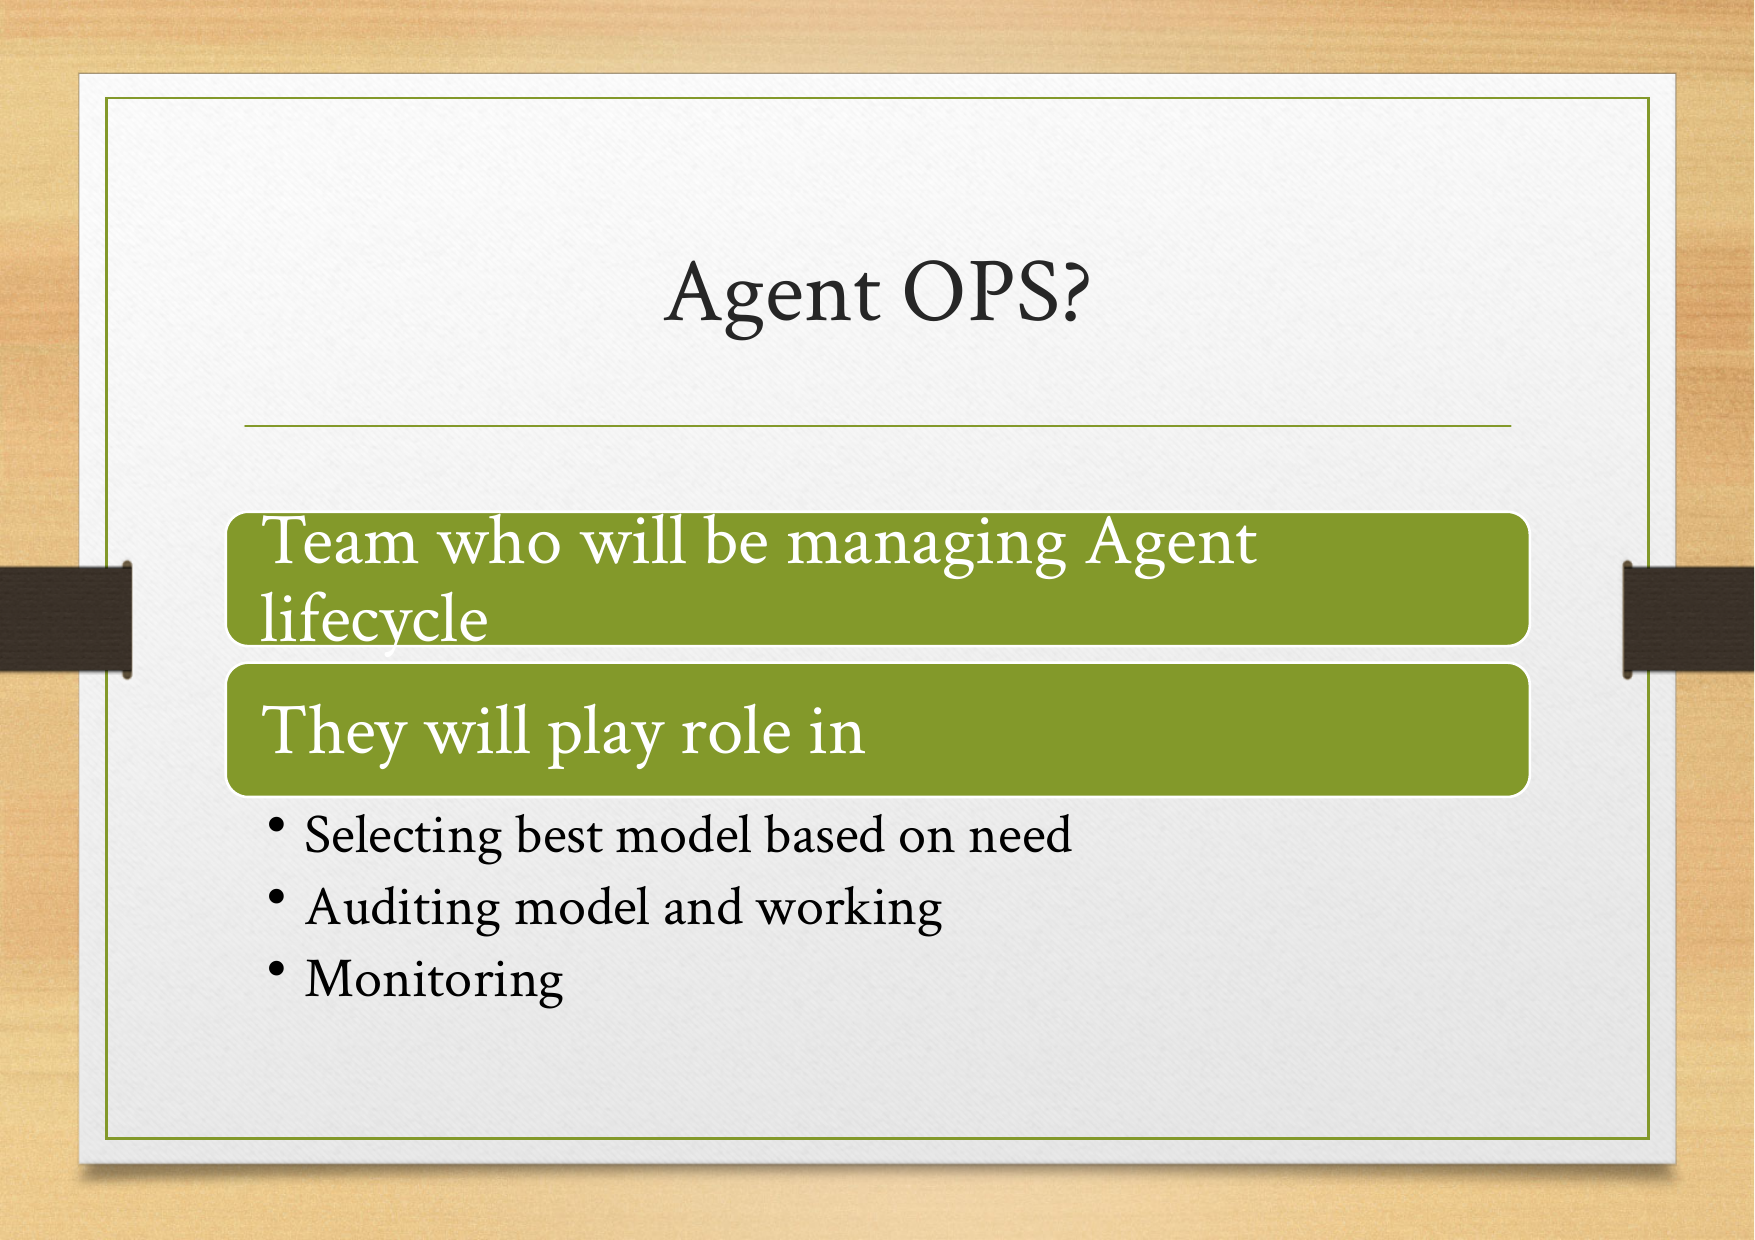

# Agent OPS?
Team who will be managing Agent lifecycle
They will play role in
Selecting best model based on need
Auditing model and working
Monitoring